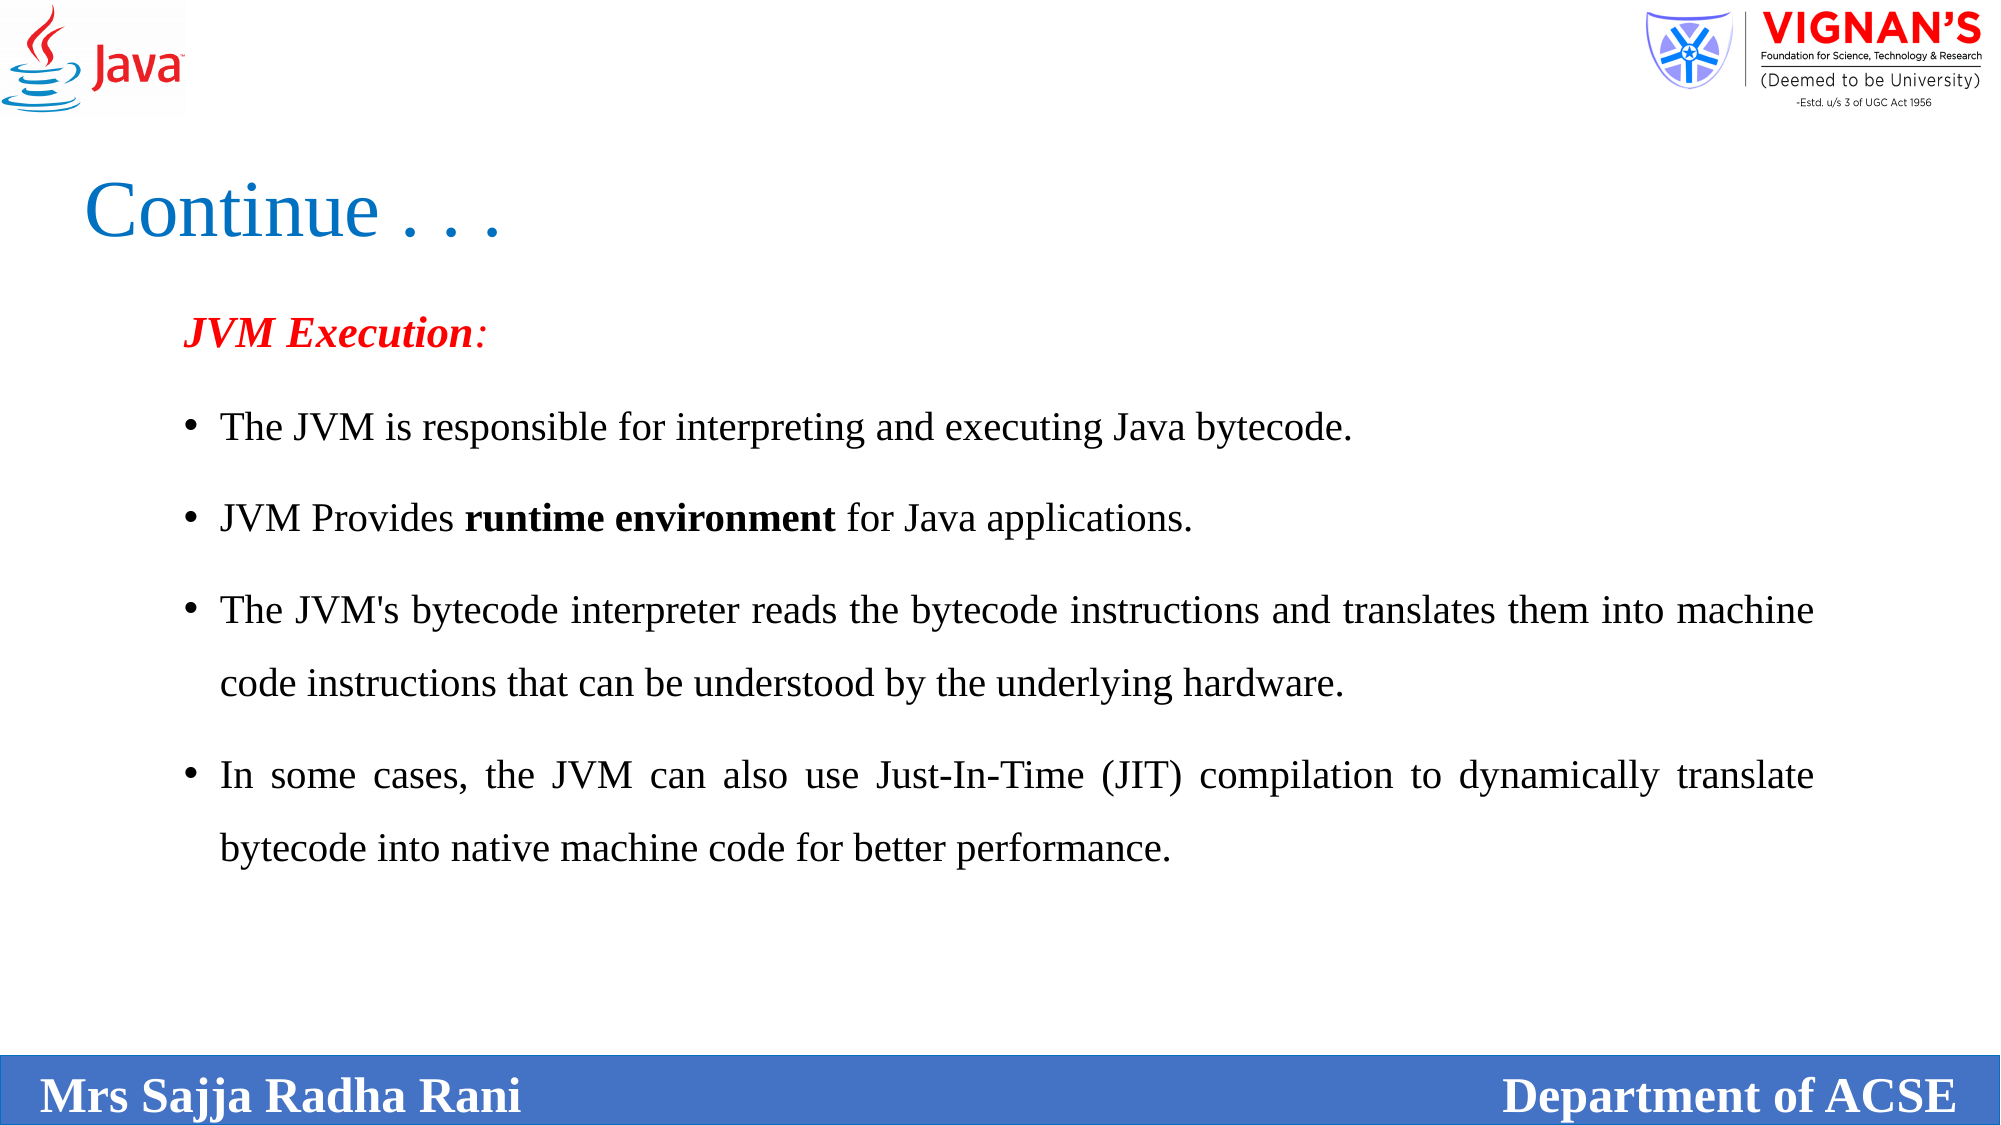

Continue . . .
JVM Execution:
The JVM is responsible for interpreting and executing Java bytecode.
JVM Provides runtime environment for Java applications.
The JVM's bytecode interpreter reads the bytecode instructions and translates them into machine code instructions that can be understood by the underlying hardware.
In some cases, the JVM can also use Just-In-Time (JIT) compilation to dynamically translate bytecode into native machine code for better performance.